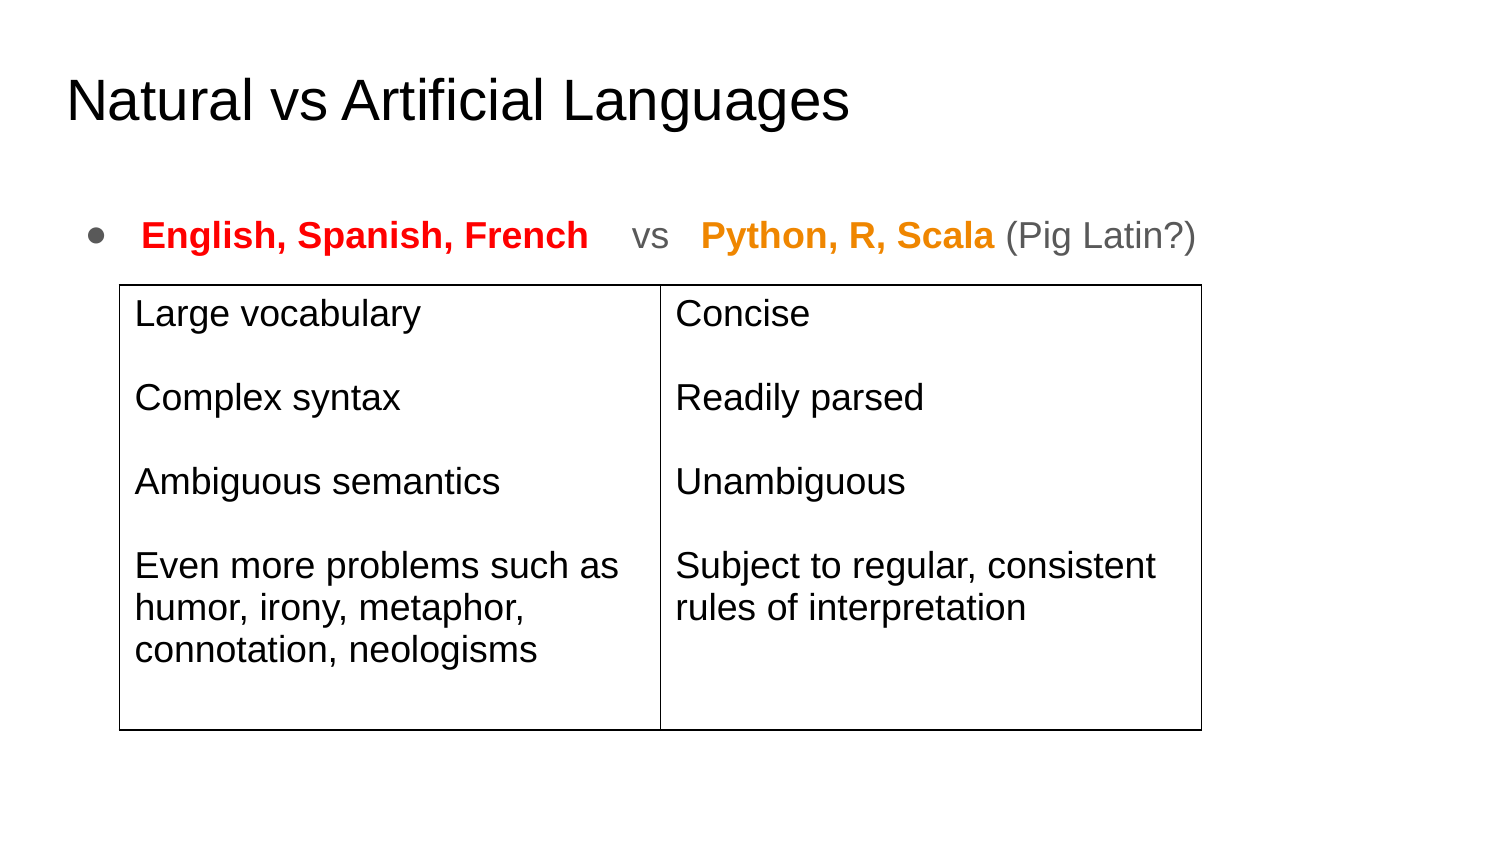

# Natural vs Artificial Languages
English, Spanish, French    vs   Python, R, Scala (Pig Latin?)

| Large vocabulary Complex syntax Ambiguous semantics Even more problems such as humor, irony, metaphor, connotation, neologisms | Concise Readily parsed Unambiguous Subject to regular, consistent rules of interpretation |
| --- | --- |